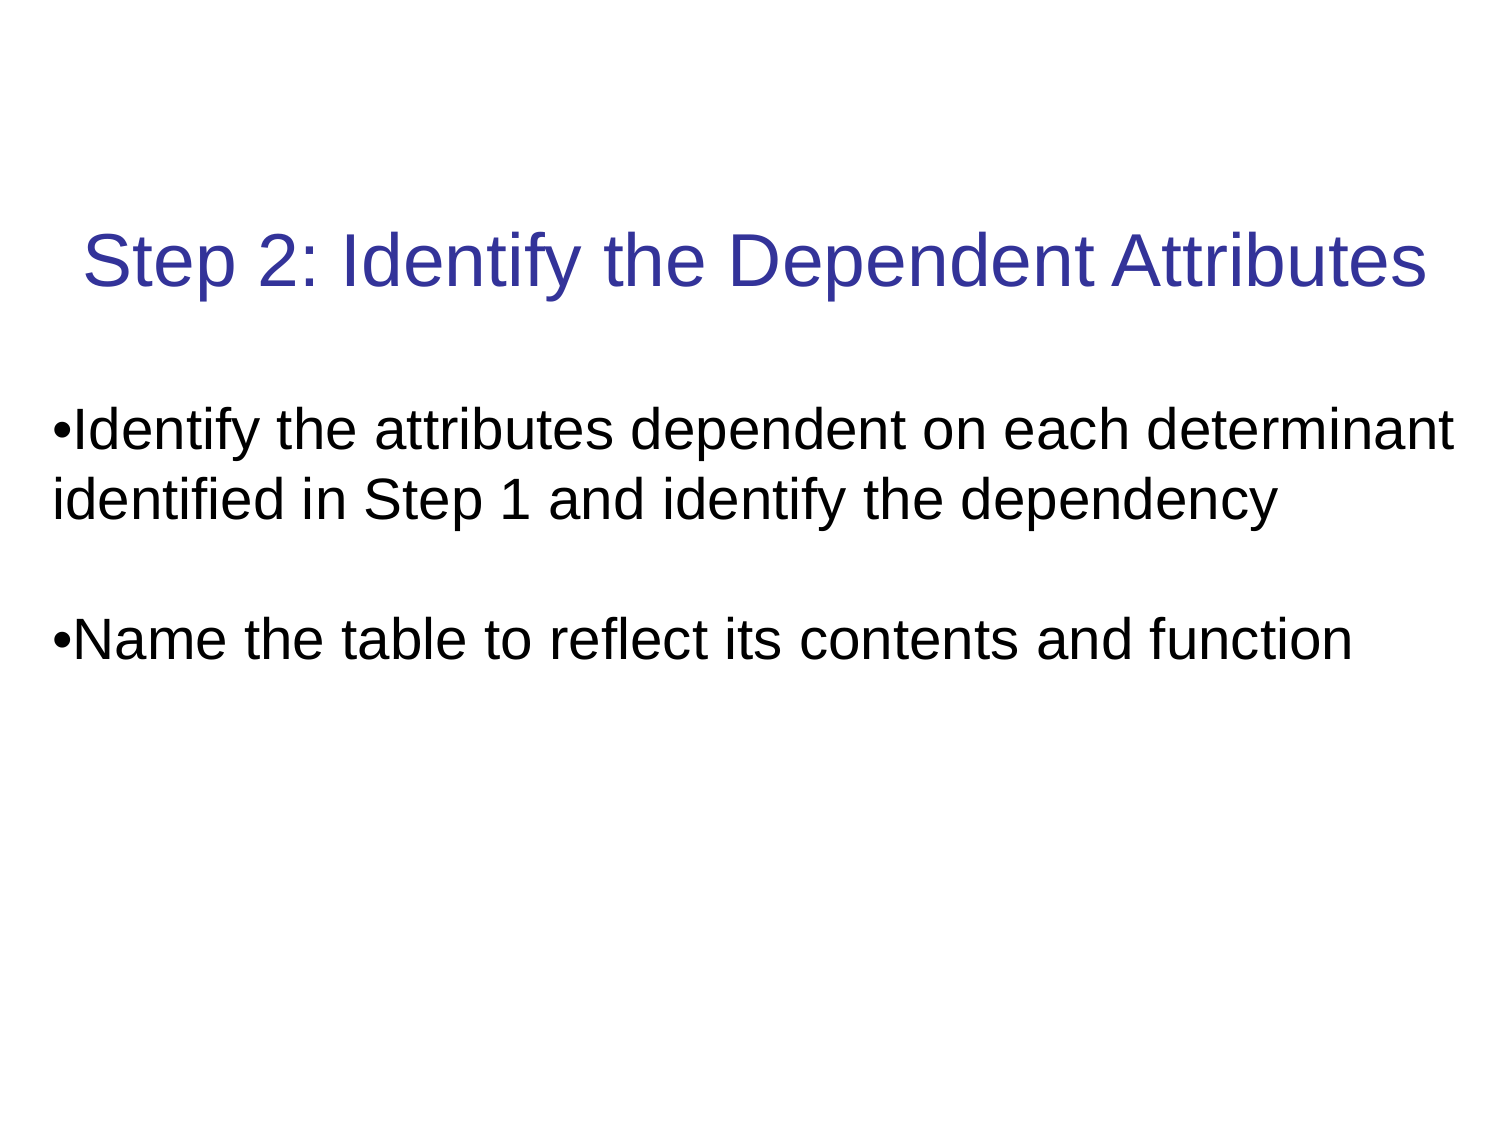

Step 2: Identify the Dependent Attributes

•Identify the attributes dependent on each determinant identified in Step 1 and identify the dependency

•Name the table to reflect its contents and function